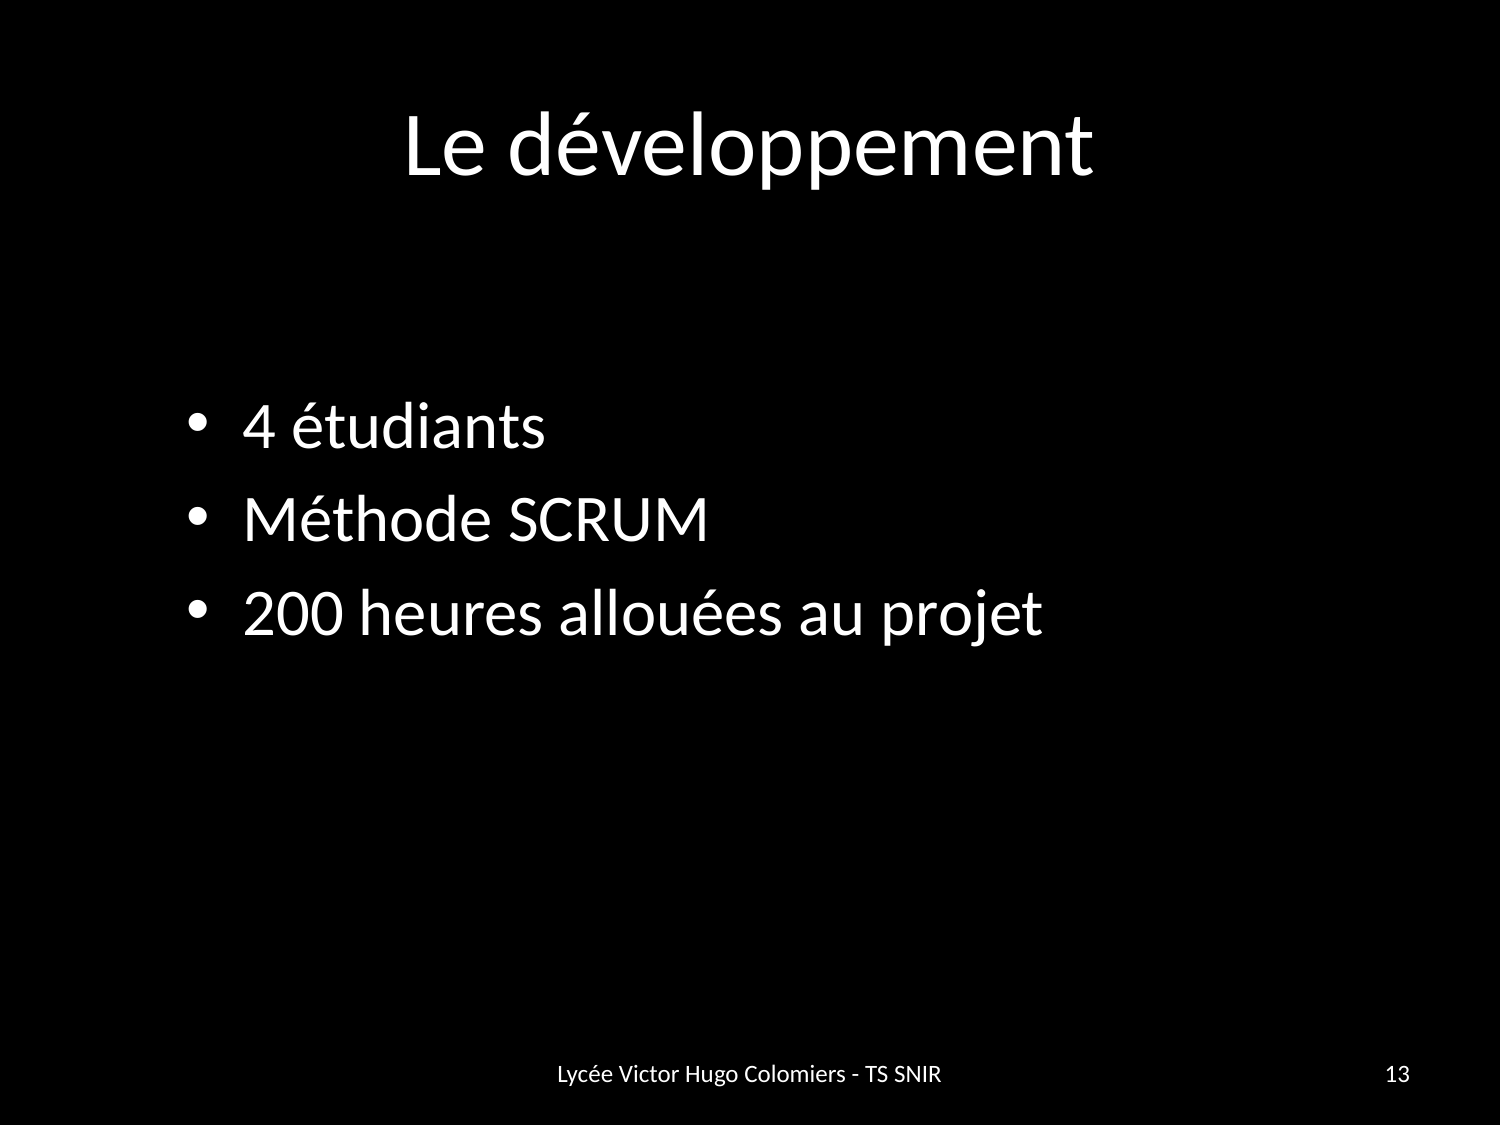

# Le développement
4 étudiants
Méthode SCRUM
200 heures allouées au projet
Lycée Victor Hugo Colomiers - TS SNIR
13